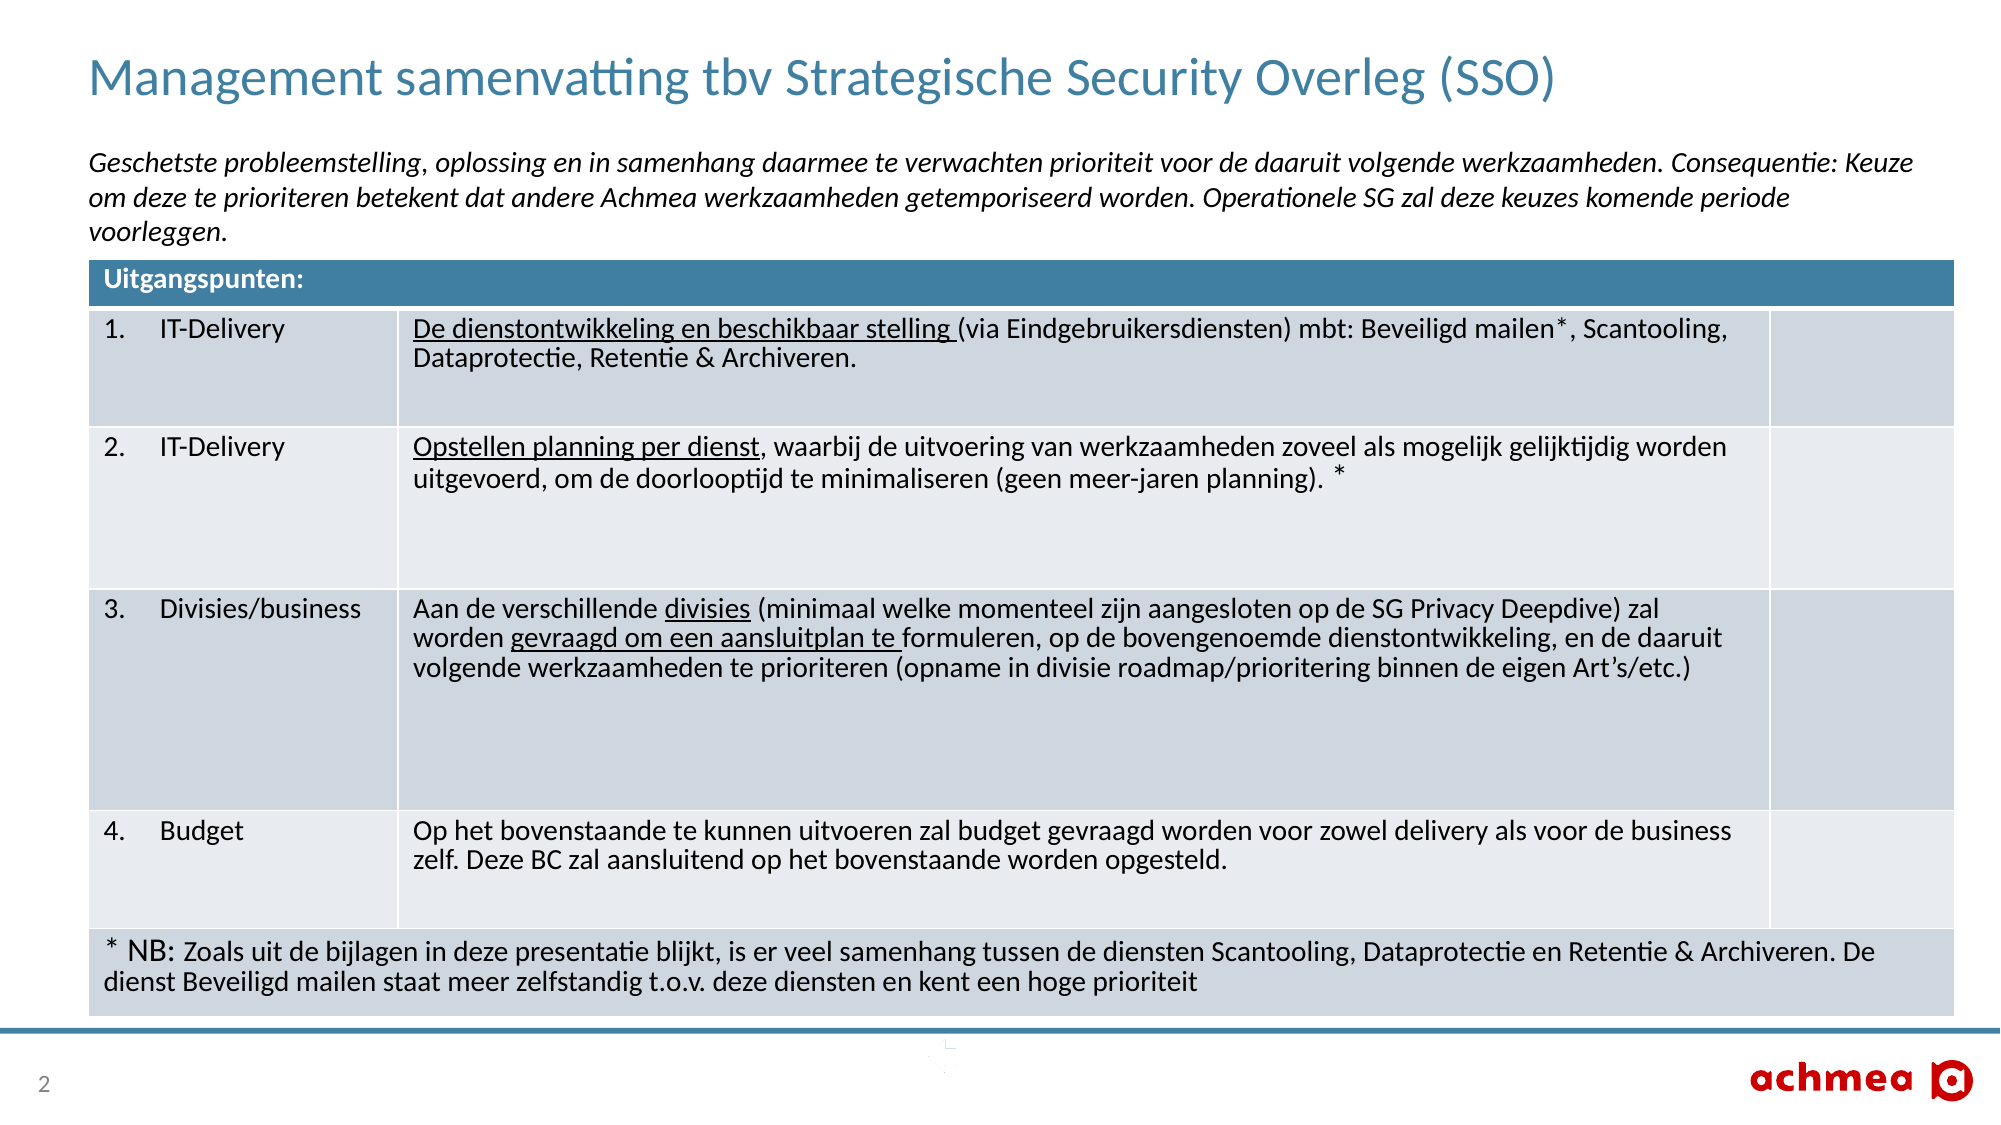

# Management samenvatting tbv Strategische Security Overleg (SSO)

Geschetste probleemstelling, oplossing en in samenhang daarmee te verwachten prioriteit voor de daaruit volgende werkzaamheden. Consequentie: Keuze om deze te prioriteren betekent dat andere Achmea werkzaamheden getemporiseerd worden. Operationele SG zal deze keuzes komende periode voorleggen.

| Uitgangspunten: |  |  |
| --- | --- | --- |
| IT-Delivery | De dienstontwikkeling en beschikbaar stelling (via Eindgebruikersdiensten) mbt: Beveiligd mailen\*, Scantooling, Dataprotectie, Retentie & Archiveren. |  |
| IT-Delivery | Opstellen planning per dienst, waarbij de uitvoering van werkzaamheden zoveel als mogelijk gelijktijdig worden uitgevoerd, om de doorlooptijd te minimaliseren (geen meer-jaren planning). \* |  |
| Divisies/business | Aan de verschillende divisies (minimaal welke momenteel zijn aangesloten op de SG Privacy Deepdive) zal worden gevraagd om een aansluitplan te formuleren, op de bovengenoemde dienstontwikkeling, en de daaruit volgende werkzaamheden te prioriteren (opname in divisie roadmap/prioritering binnen de eigen Art’s/etc.) |  |
| Budget | Op het bovenstaande te kunnen uitvoeren zal budget gevraagd worden voor zowel delivery als voor de business zelf. Deze BC zal aansluitend op het bovenstaande worden opgesteld. |  |
| \* NB: Zoals uit de bijlagen in deze presentatie blijkt, is er veel samenhang tussen de diensten Scantooling, Dataprotectie en Retentie & Archiveren. De dienst Beveiligd mailen staat meer zelfstandig t.o.v. deze diensten en kent een hoge prioriteit |  |  |
2